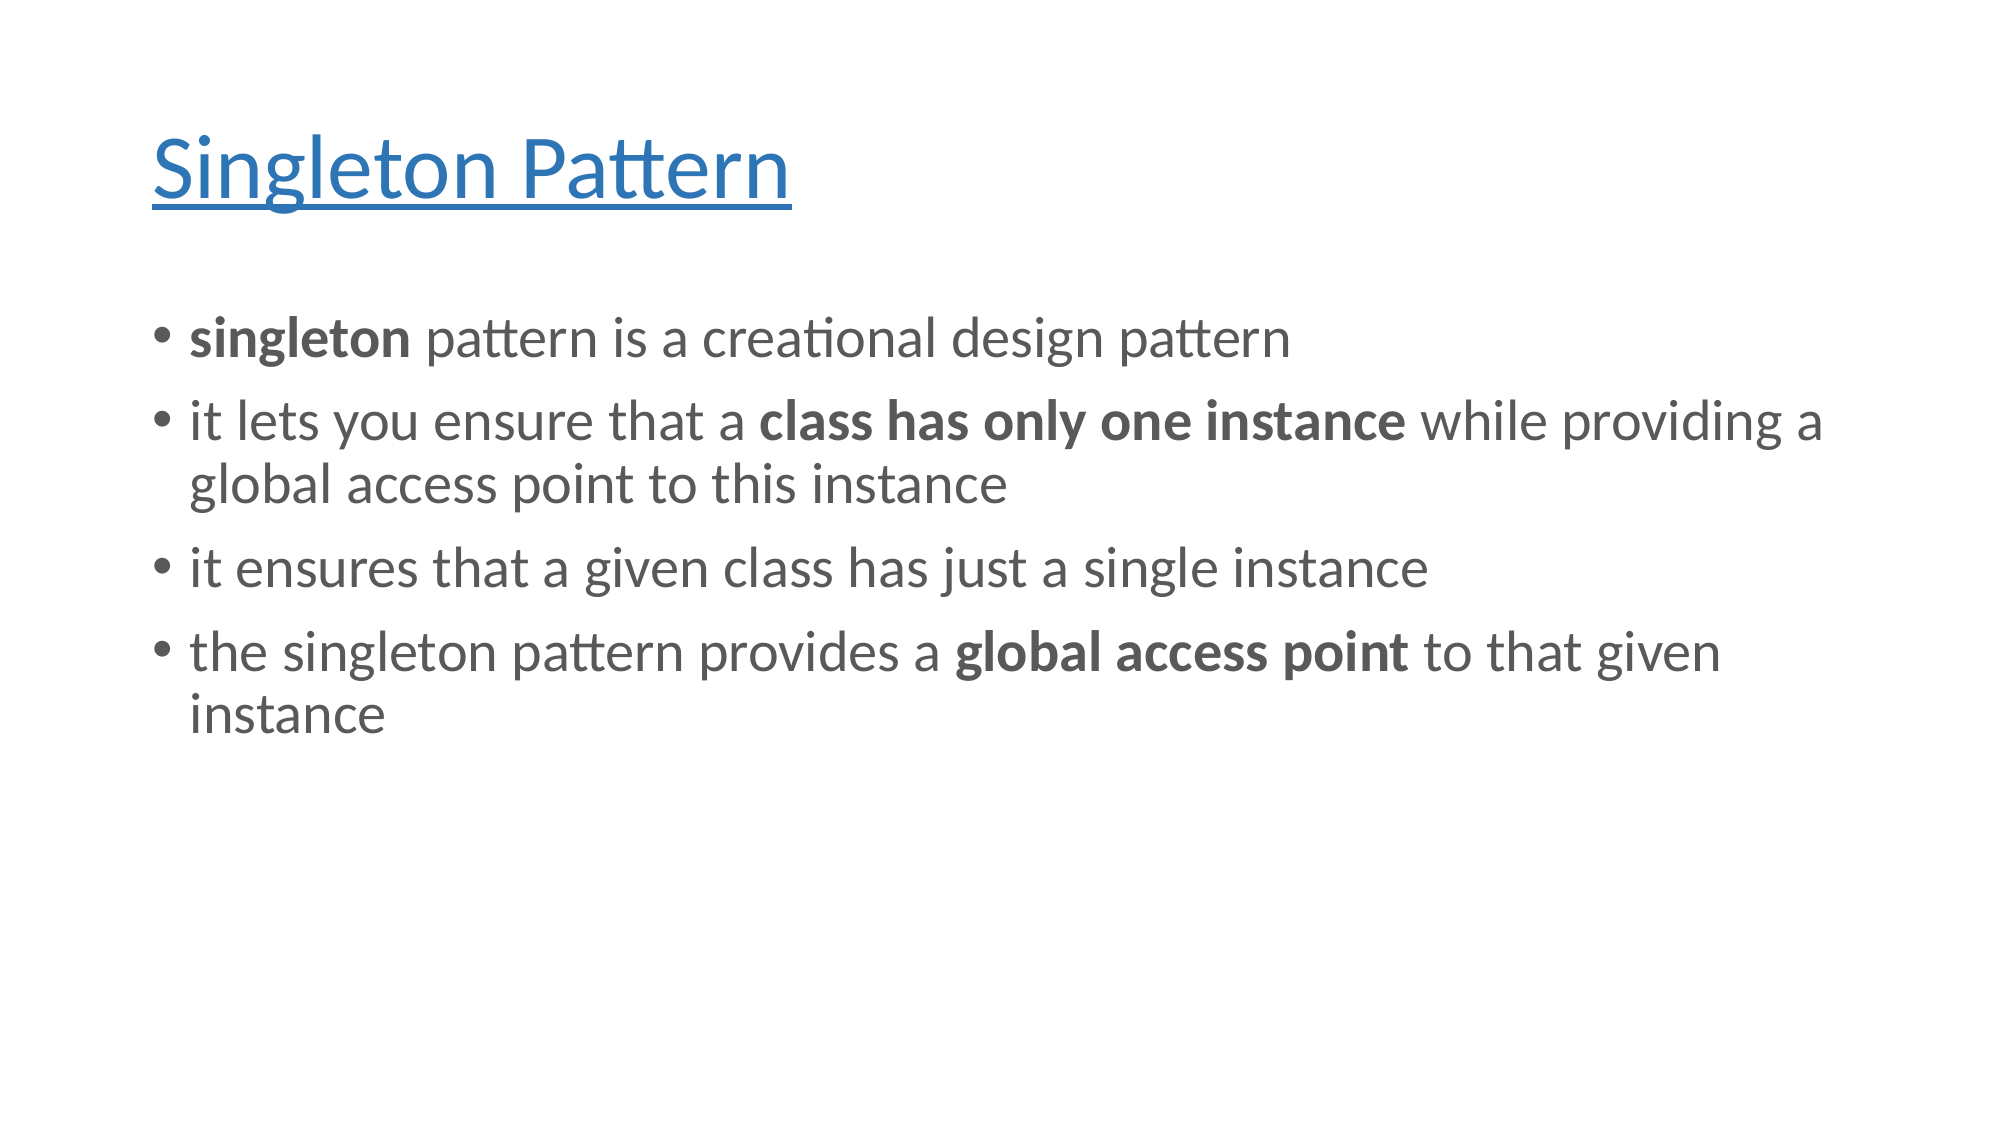

# Singleton Pattern
singleton pattern is a creational design pattern
it lets you ensure that a class has only one instance while providing a global access point to this instance
it ensures that a given class has just a single instance
the singleton pattern provides a global access point to that given instance